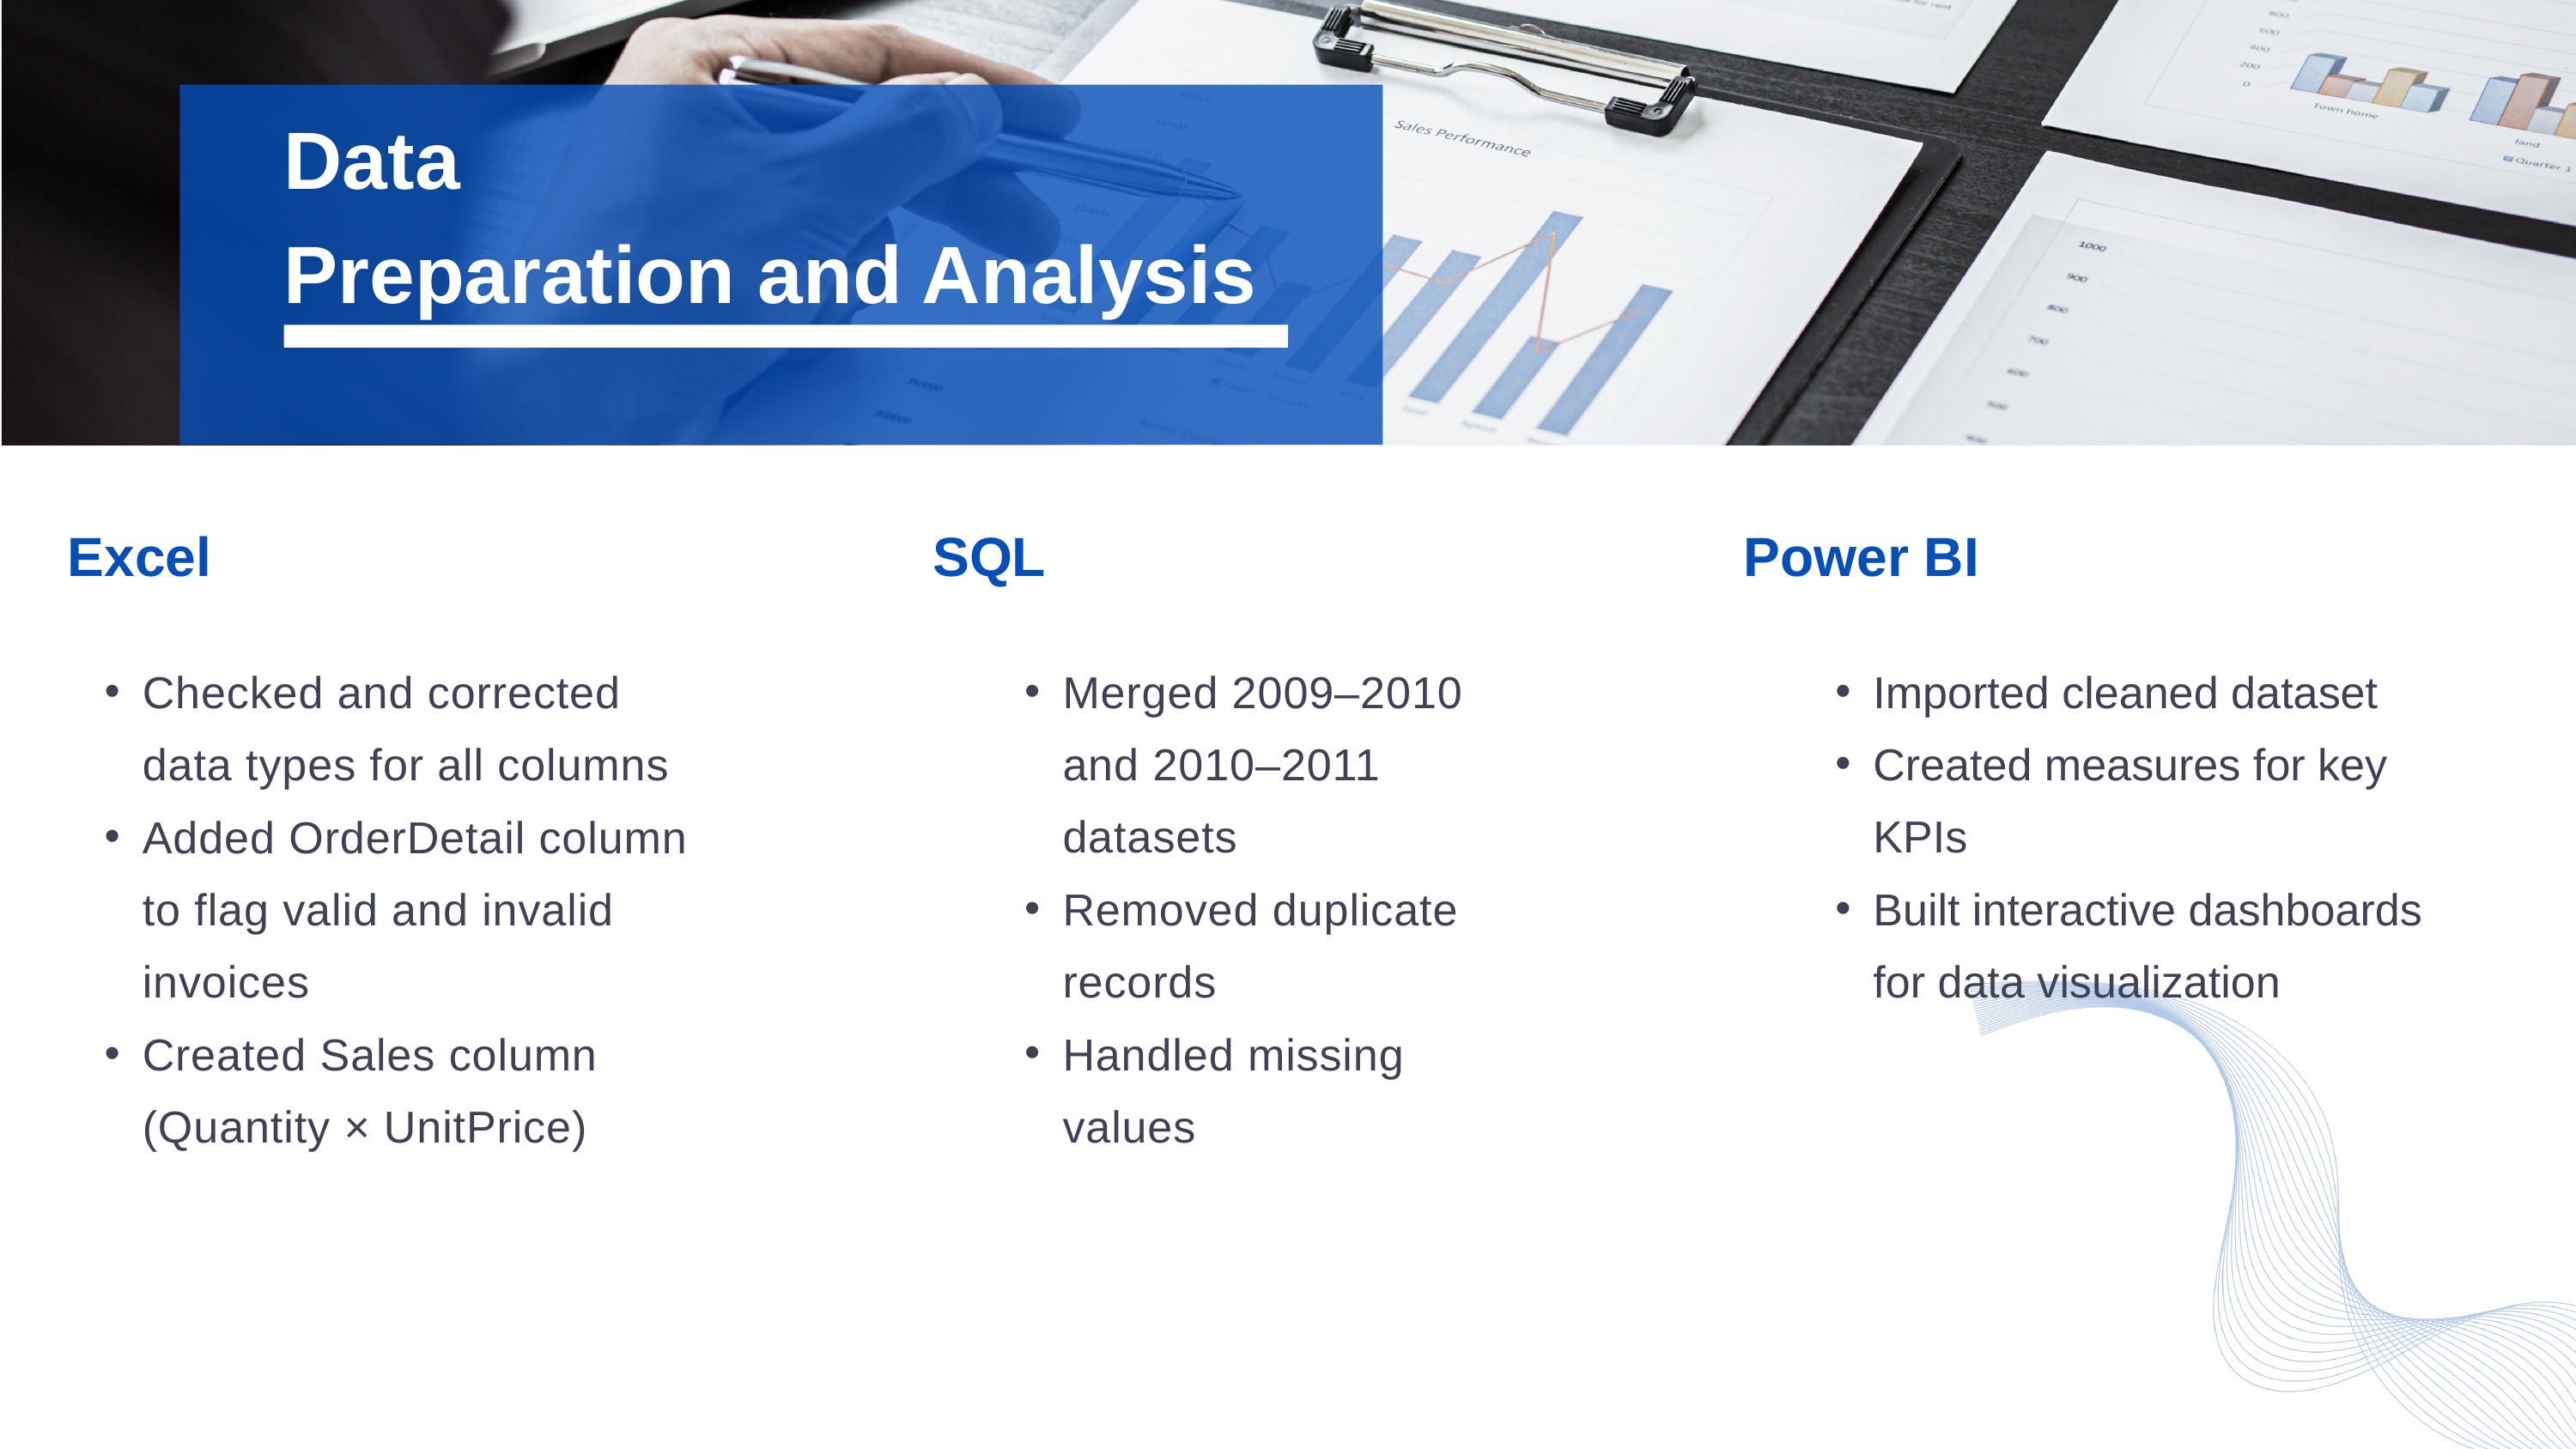

Data
Preparation and Analysis

SQL
Excel
Power BI
Checked and corrected data types for all columns
Added OrderDetail column to flag valid and invalid invoices
Created Sales column (Quantity × UnitPrice)

Merged 2009–2010 and 2010–2011 datasets
Removed duplicate records
Handled missing values

Imported cleaned dataset
Created measures for key KPIs
Built interactive dashboards for data visualization